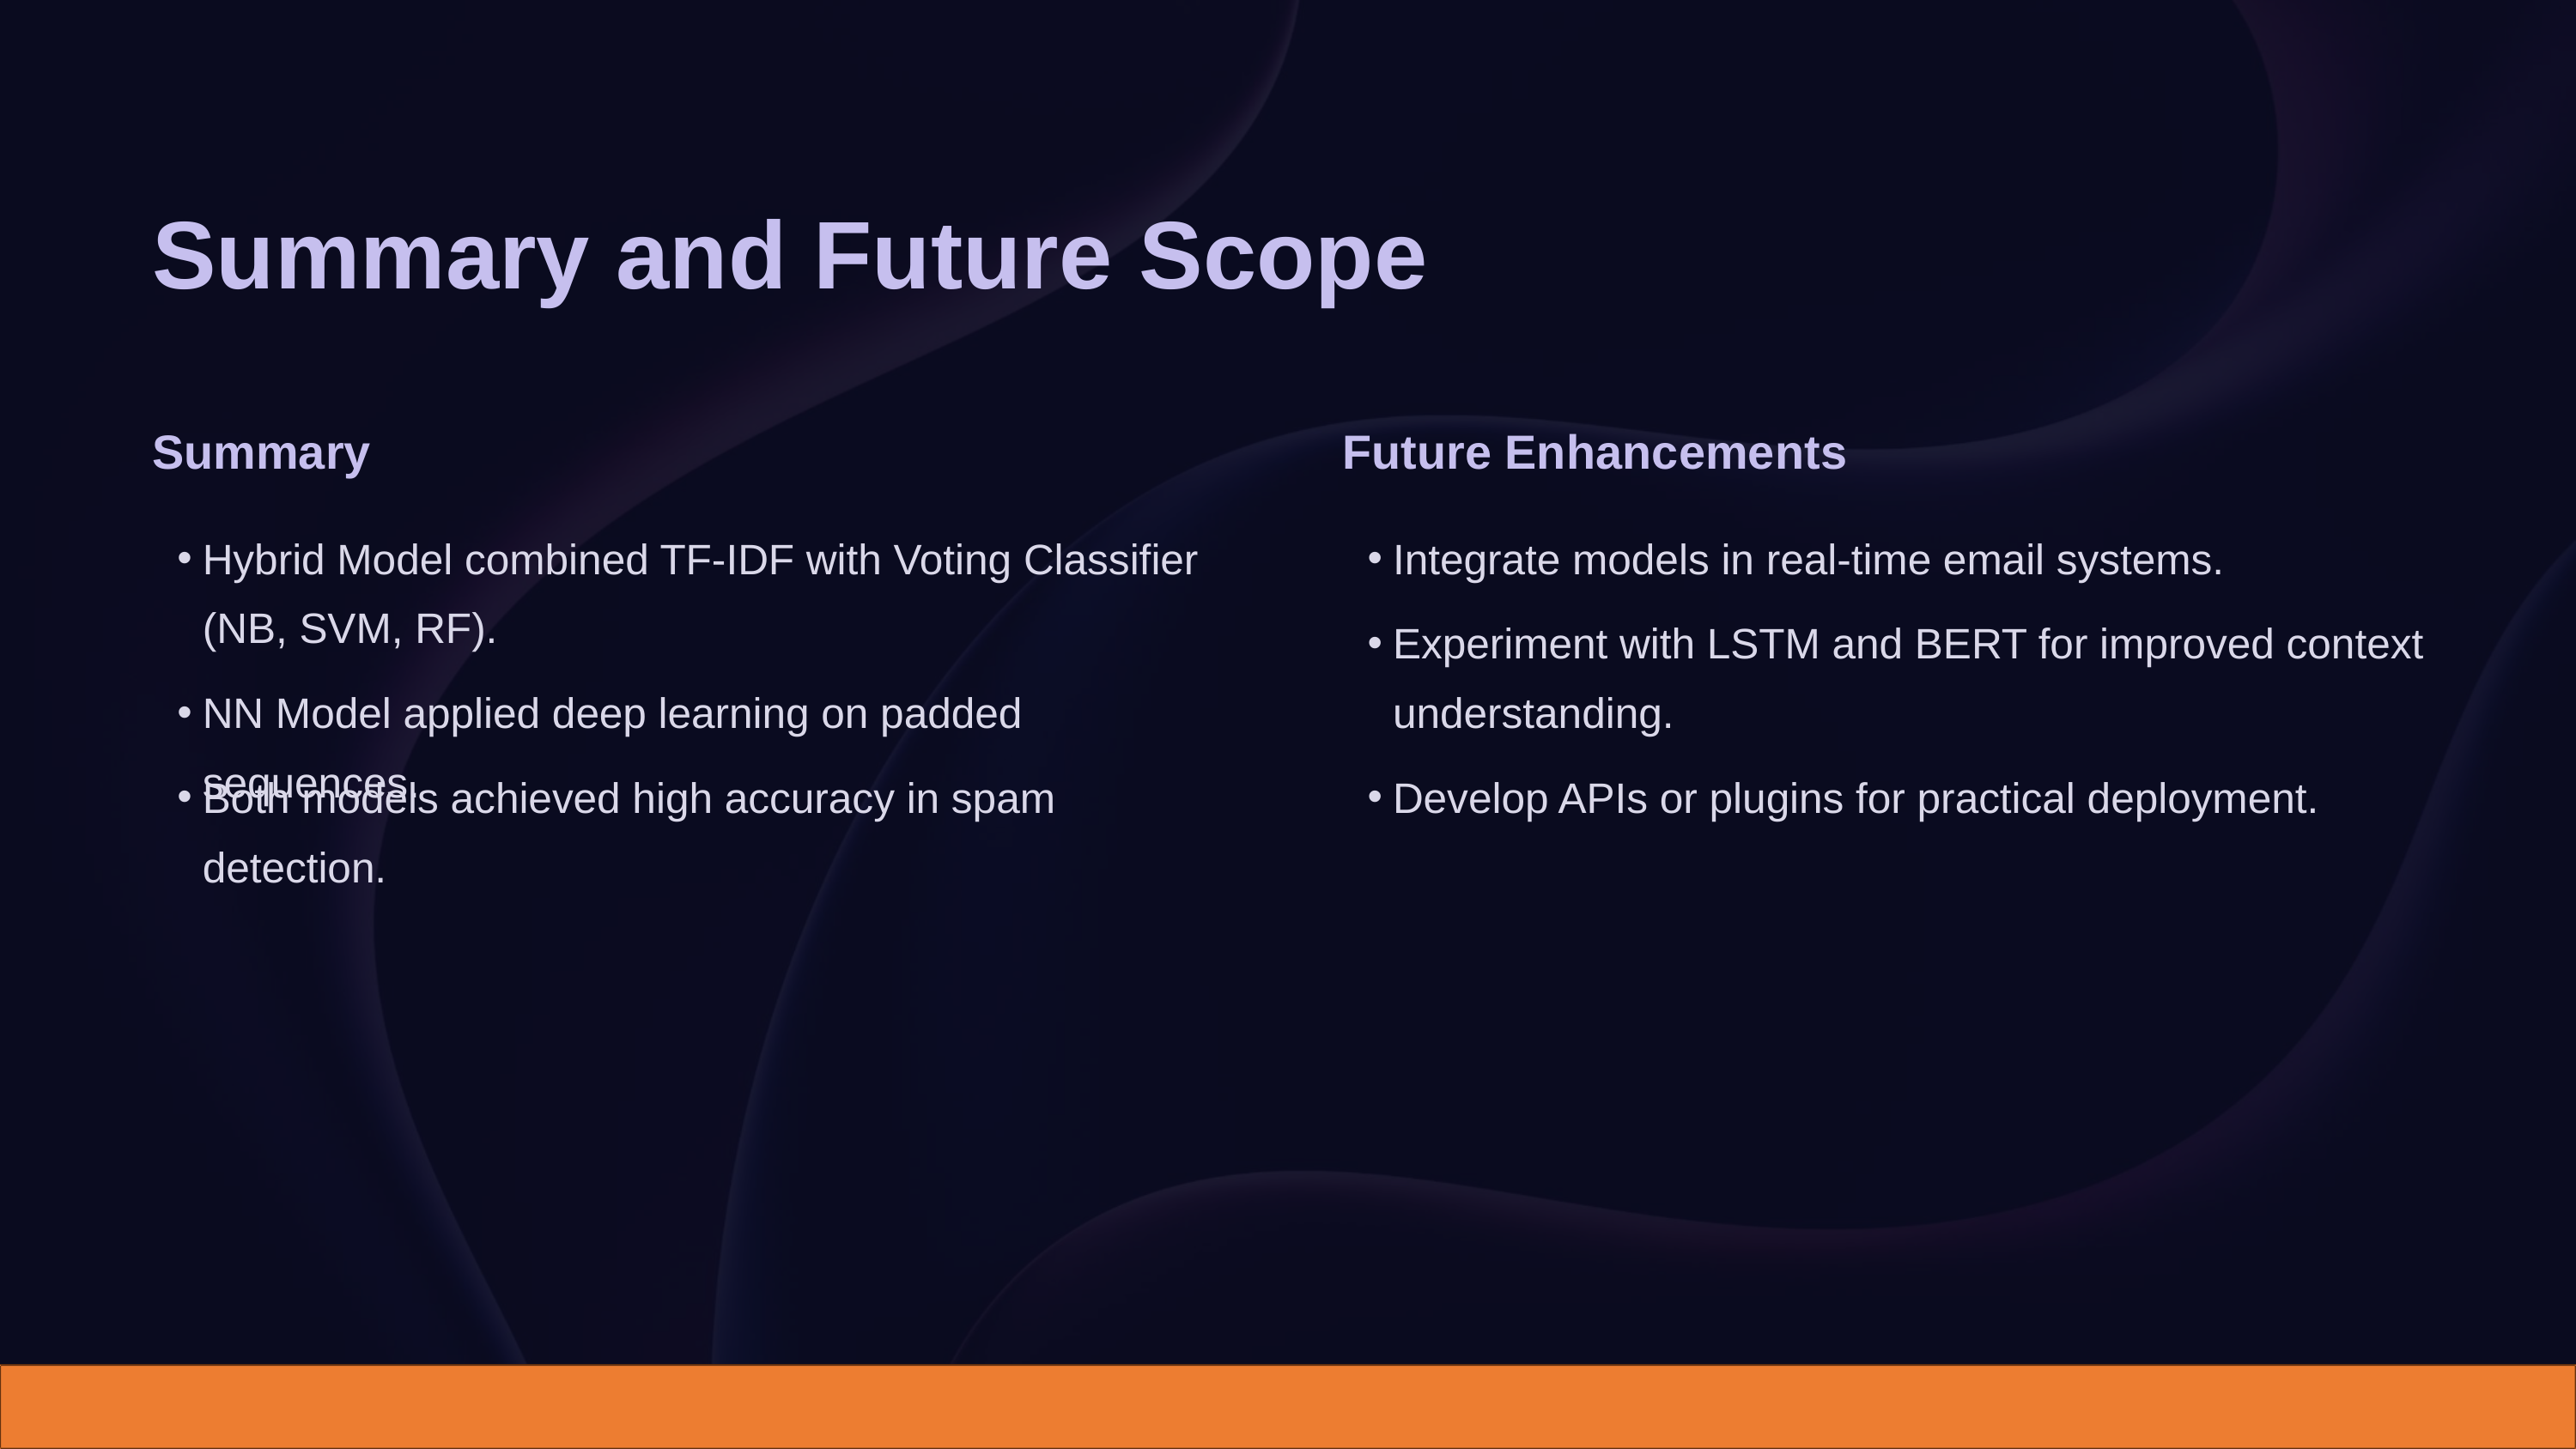

Summary and Future Scope

Summary

Future Enhancements

Hybrid Model combined TF-IDF with Voting Classifier (NB, SVM, RF).

Integrate models in real-time email systems.

Experiment with LSTM and BERT for improved context understanding.

NN Model applied deep learning on padded sequences.

Both models achieved high accuracy in spam detection.

Develop APIs or plugins for practical deployment.